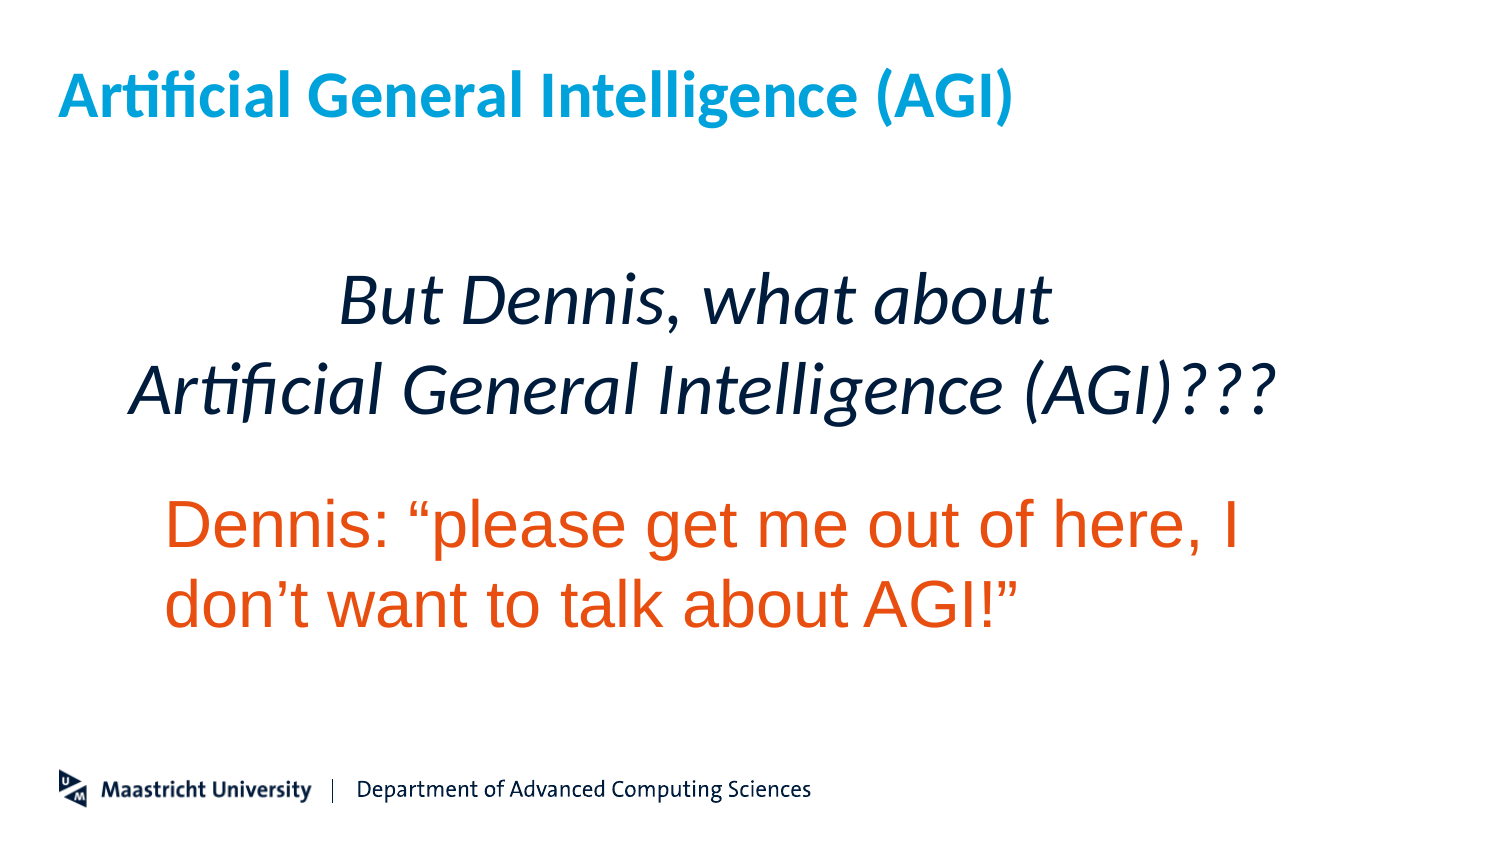

# Artificial General Intelligence (AGI)

But Dennis, what about
Artificial General Intelligence (AGI)???
Dennis: “please get me out of here, I don’t want to talk about AGI!”